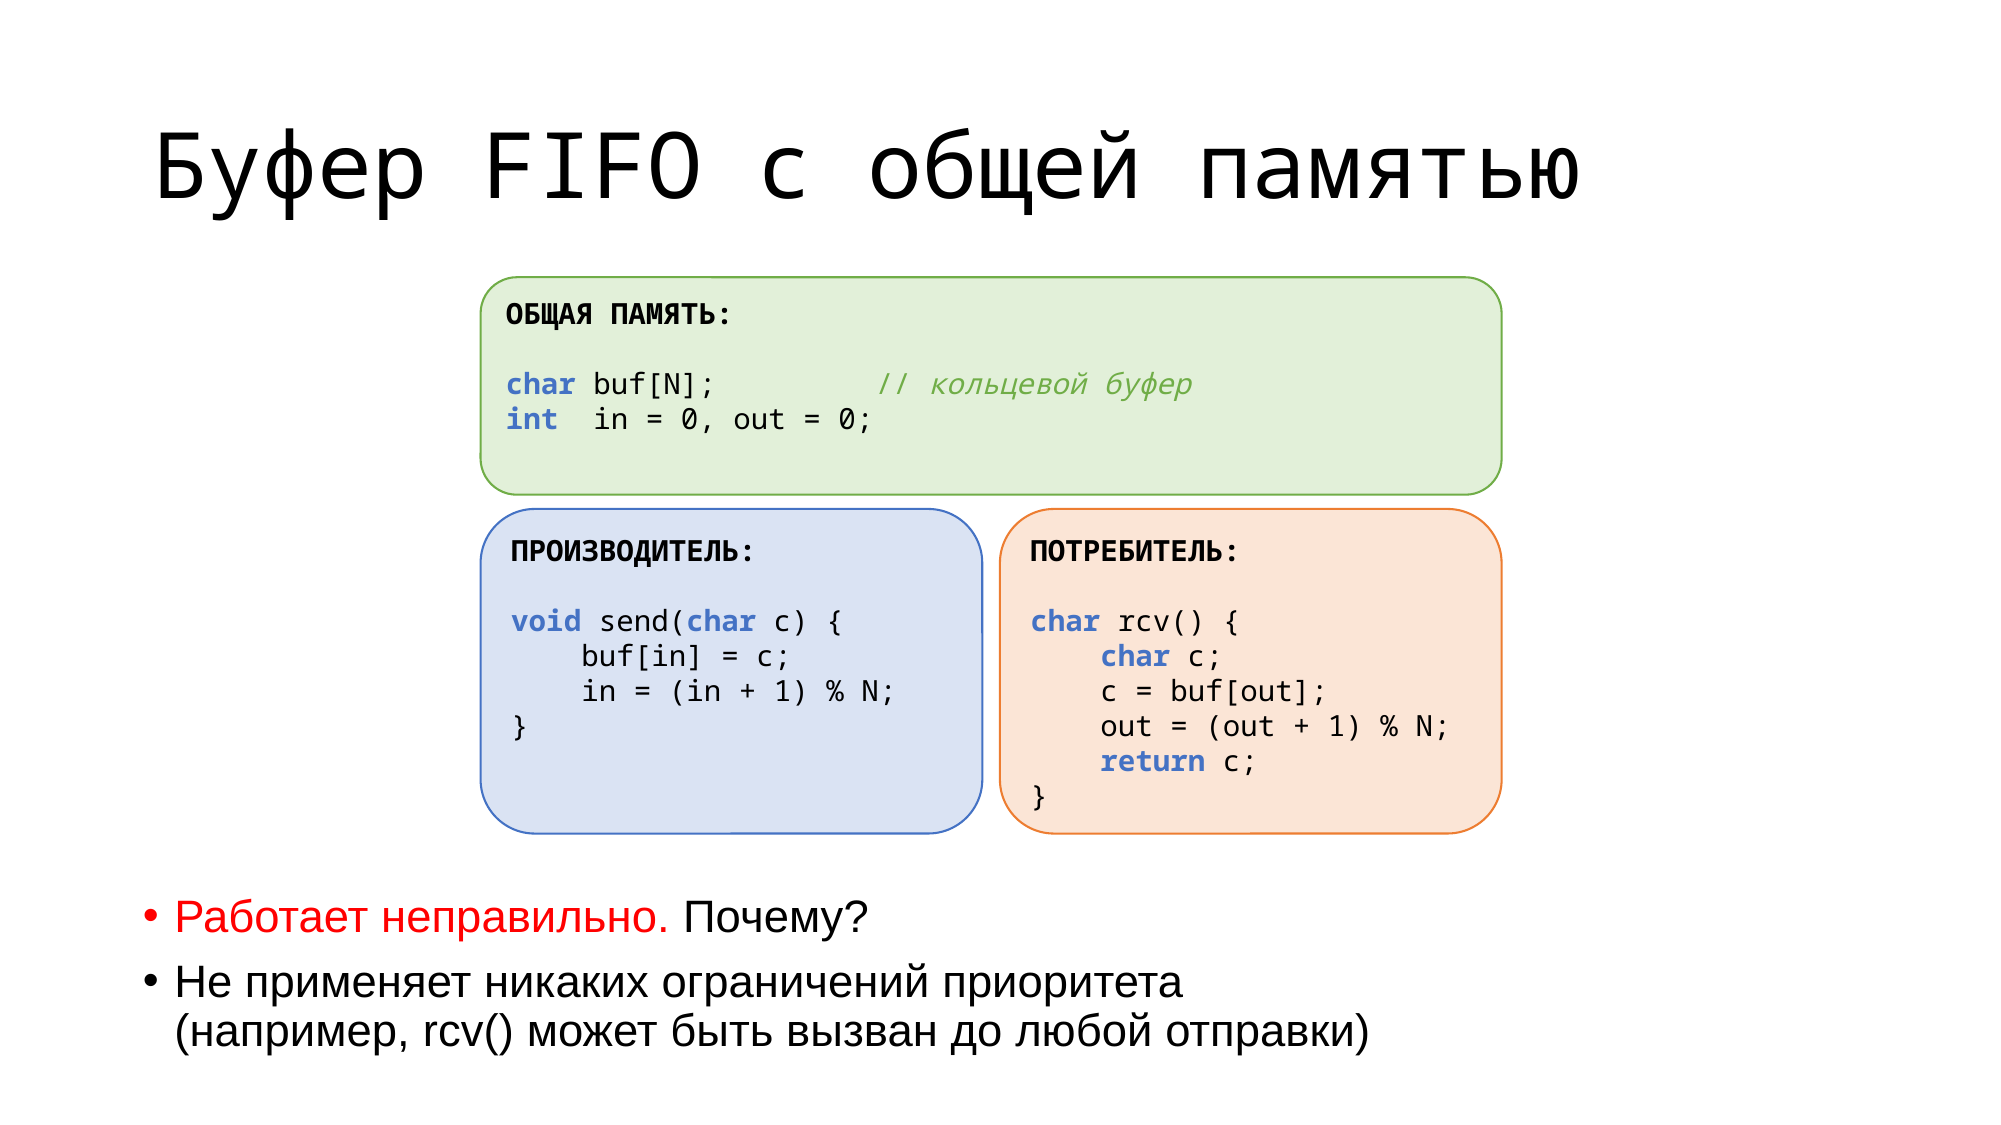

# Буфер FIFO с общей памятью
ОБЩАЯ ПАМЯТЬ:

char buf[N];	    // кольцевой буфер
int  in = 0, out = 0;
ПРОИЗВОДИТЕЛЬ:

void send(char c) {
    buf[in] = c;
    in = (in + 1) % N;
}
ПОТРЕБИТЕЛЬ:

char rcv() {
    char c;
    c = buf[out];
    out = (out + 1) % N;
    return c;
}
Работает неправильно. Почему?
Не применяет никаких ограничений приоритета
(например, rcv() может быть вызван до любой отправки)